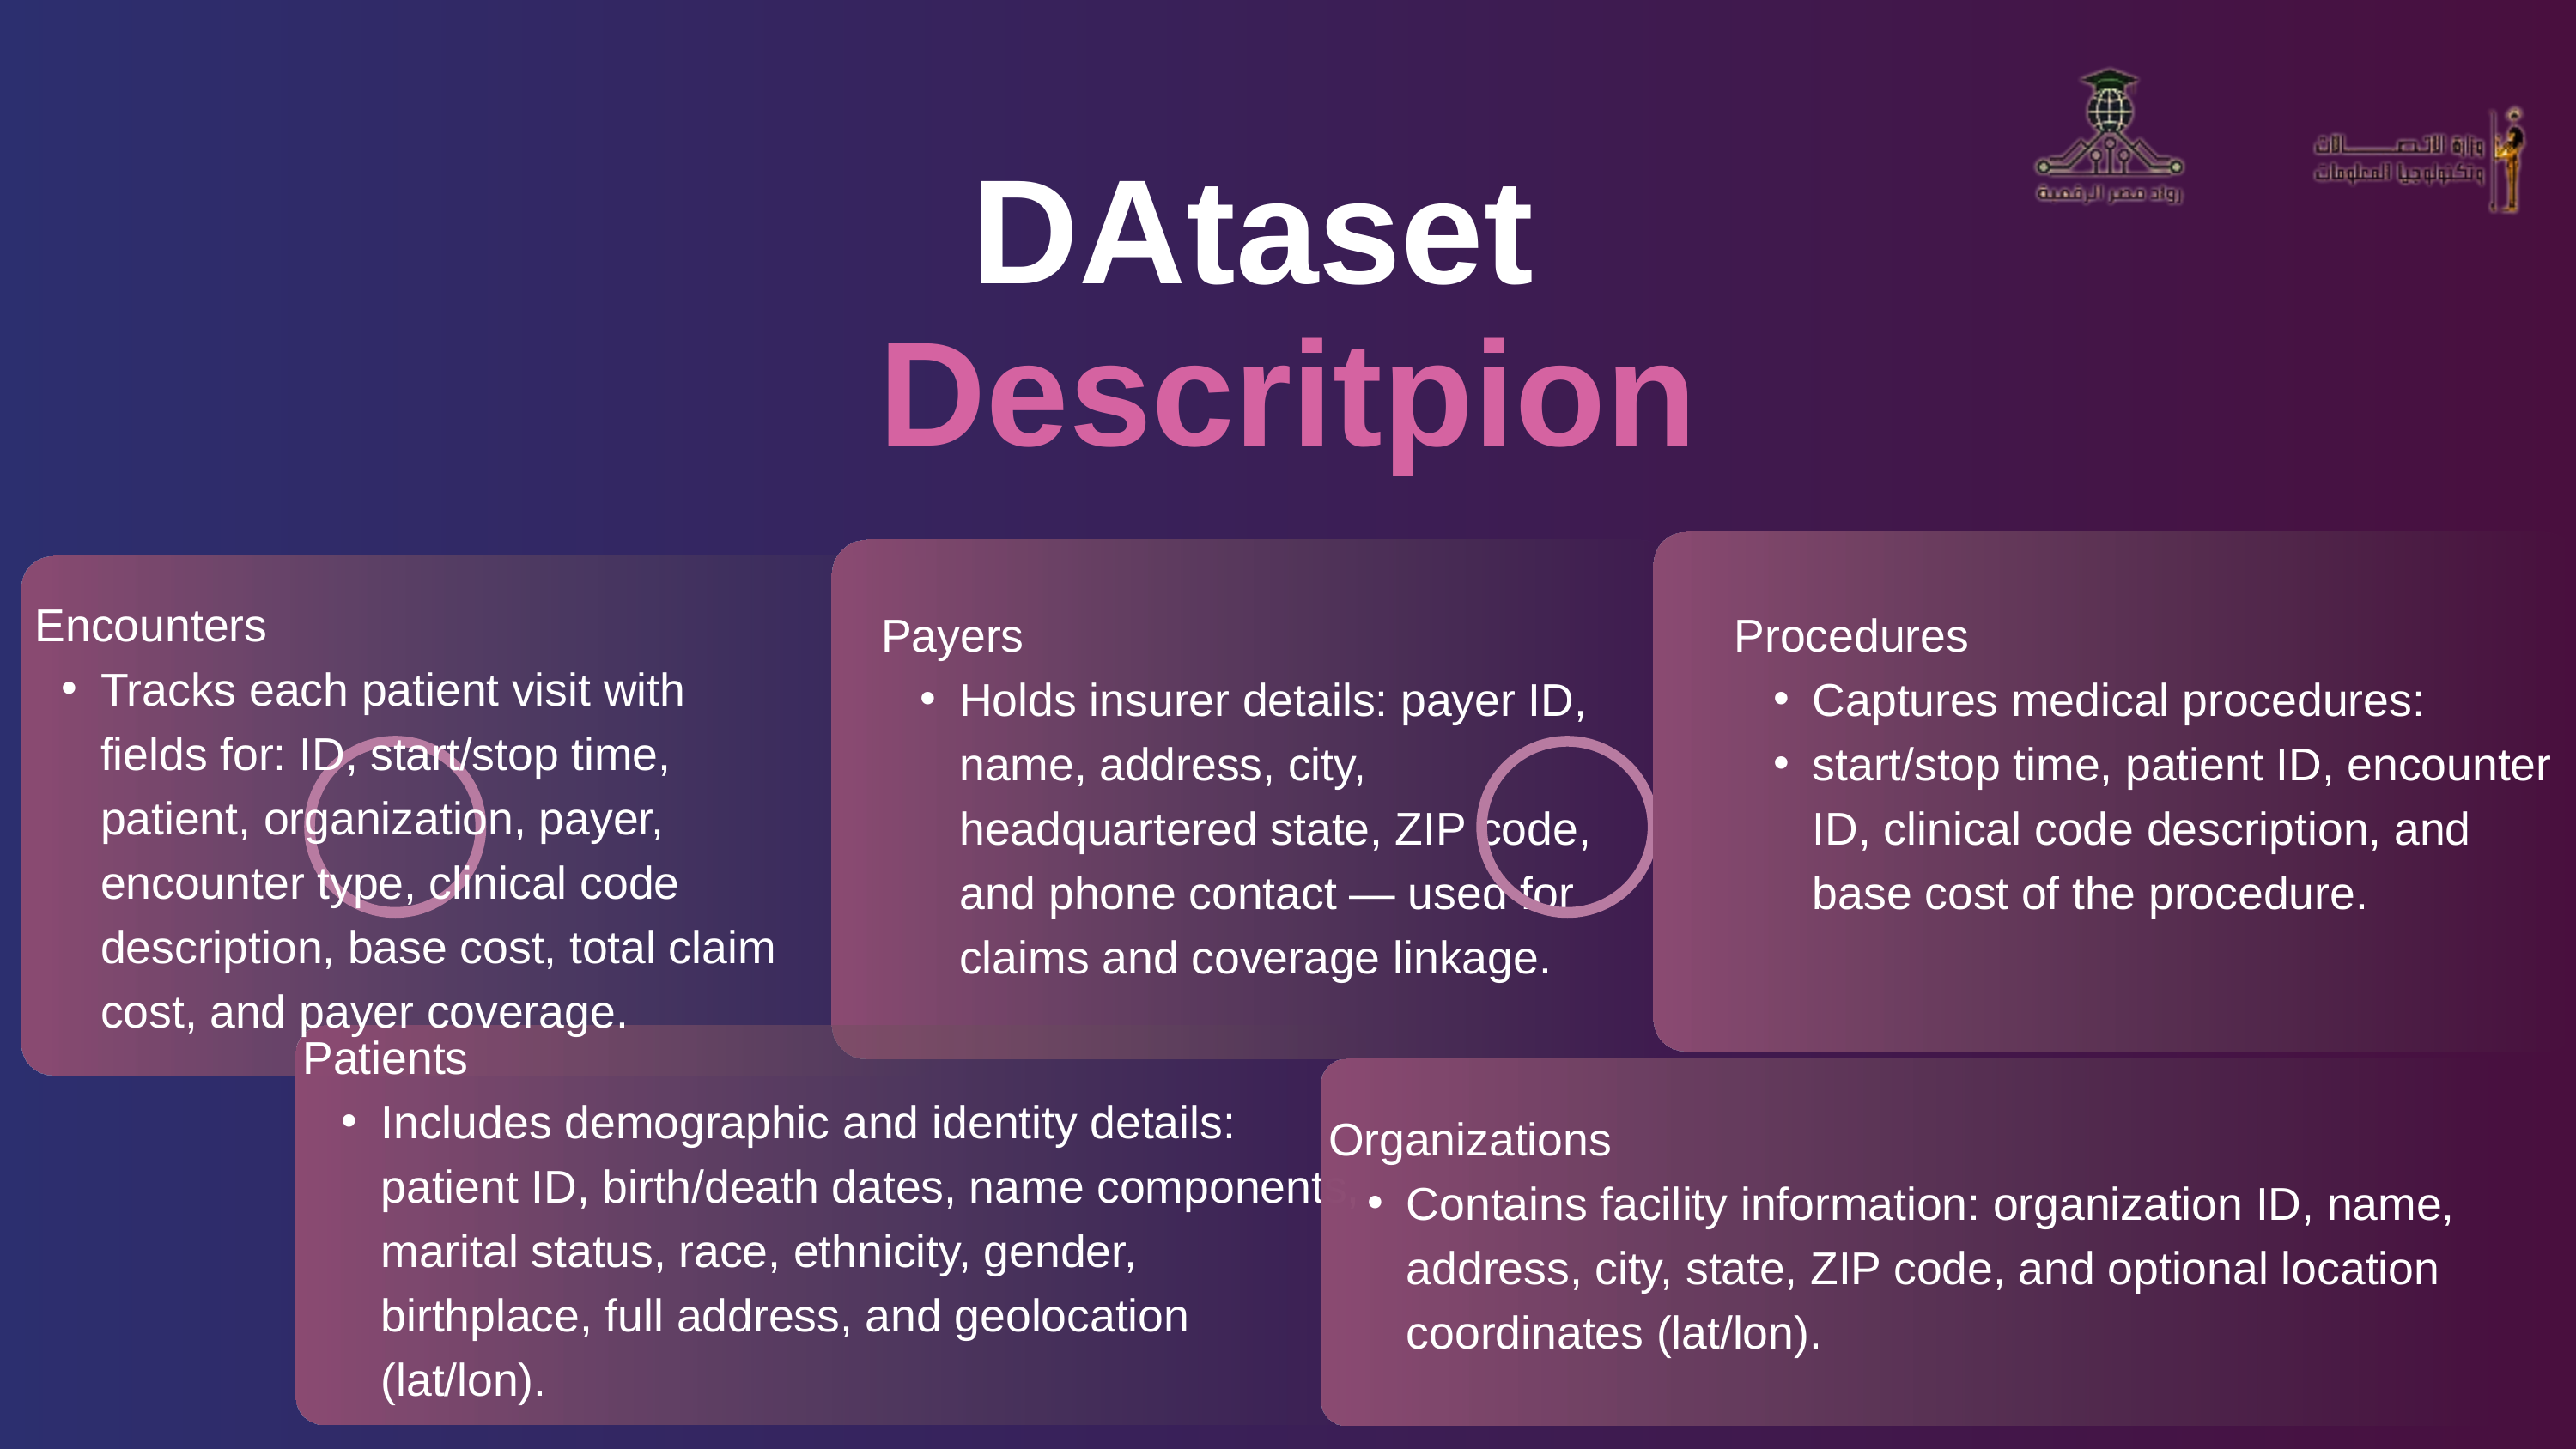

DAtaset
Descritpion

 Encounters
Tracks each patient visit with fields for: ID, start/stop time, patient, organization, payer, encounter type, clinical code description, base cost, total claim cost, and payer coverage.
Payers
Holds insurer details: payer ID, name, address, city, headquartered state, ZIP code, and phone contact — used for claims and coverage linkage.
Procedures
Captures medical procedures:
start/stop time, patient ID, encounter ID, clinical code description, and base cost of the procedure.

Patients
Includes demographic and identity details: patient ID, birth/death dates, name components, marital status, race, ethnicity, gender, birthplace, full address, and geolocation (lat/lon).

Organizations
Contains facility information: organization ID, name, address, city, state, ZIP code, and optional location coordinates (lat/lon).